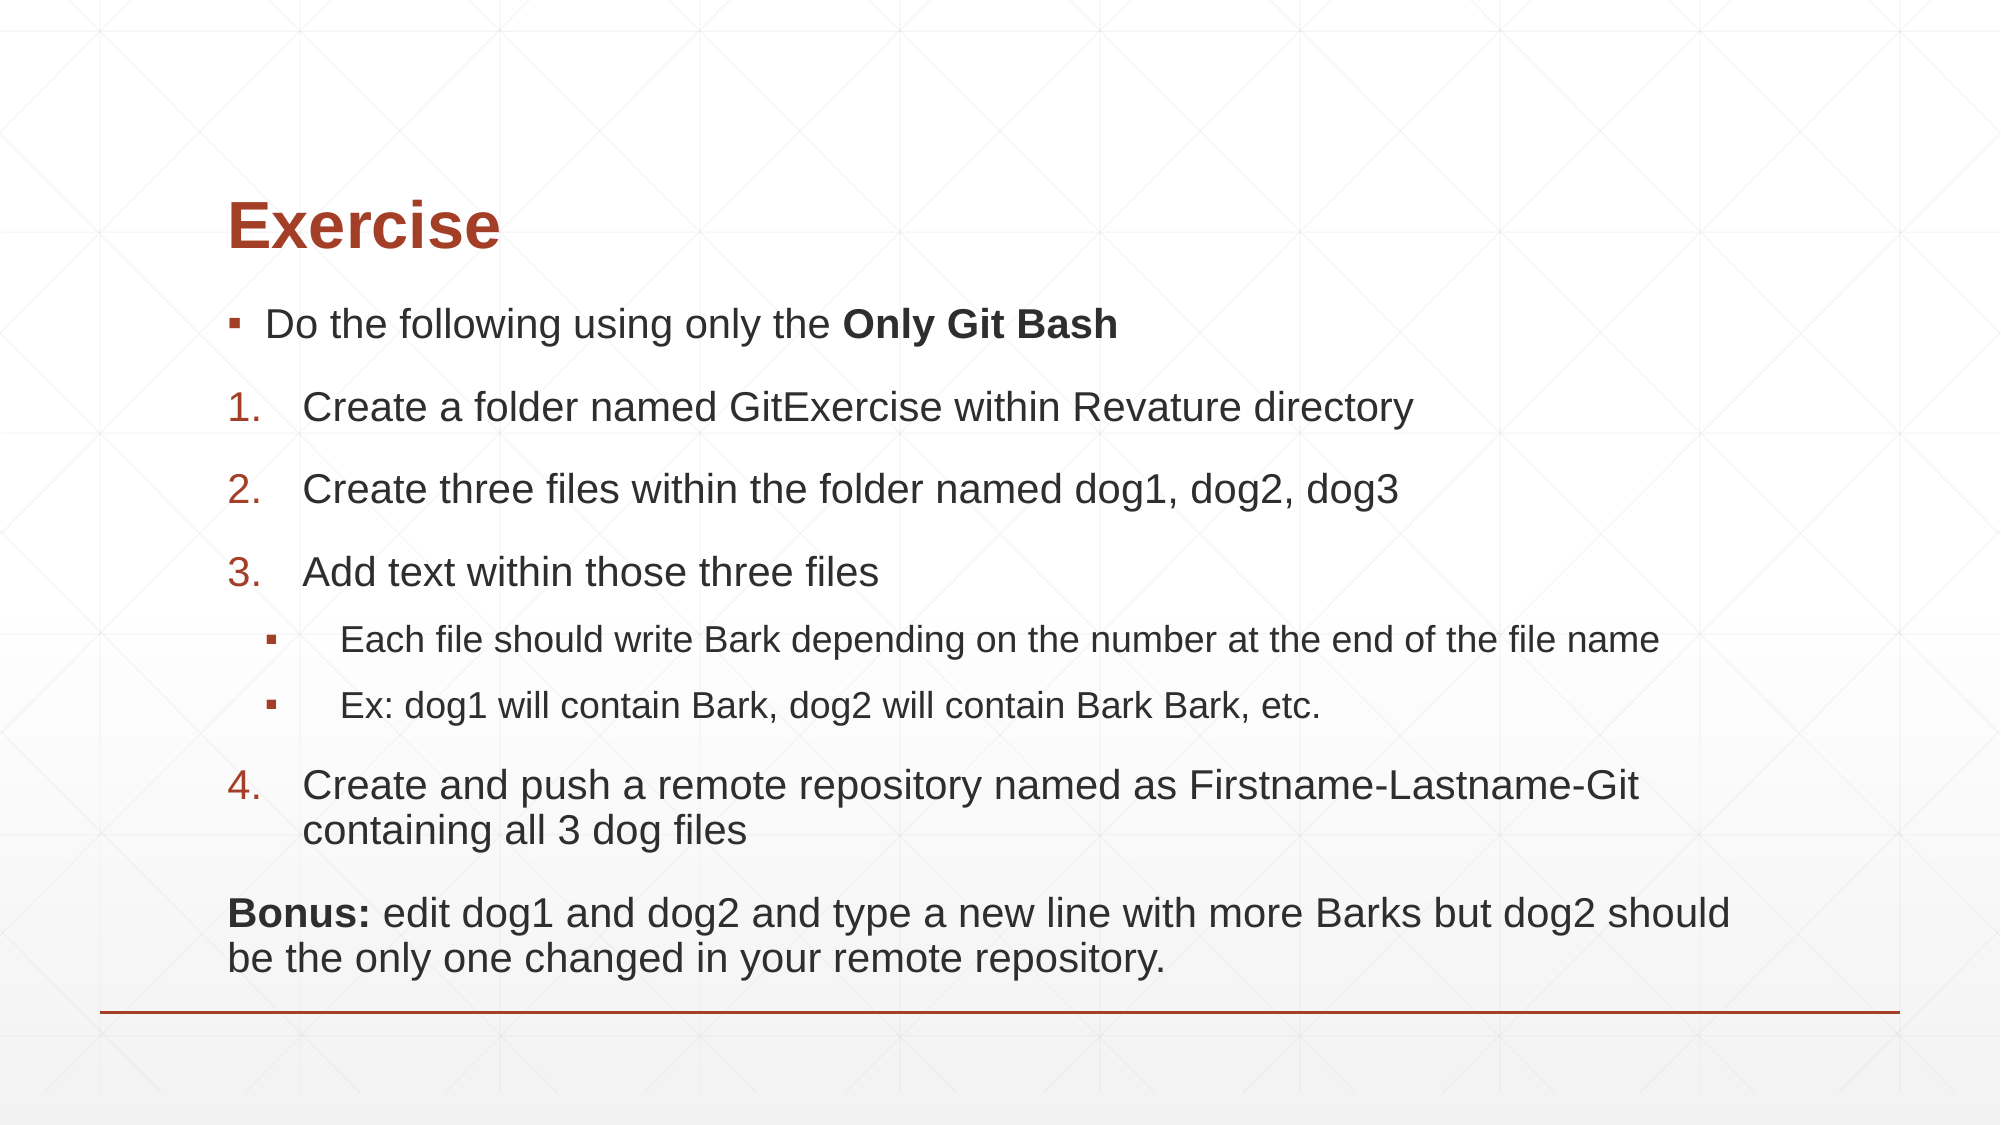

# Exercise
Do the following using only the Only Git Bash
Create a folder named GitExercise within Revature directory
Create three files within the folder named dog1, dog2, dog3
Add text within those three files
Each file should write Bark depending on the number at the end of the file name
Ex: dog1 will contain Bark, dog2 will contain Bark Bark, etc.
Create and push a remote repository named as Firstname-Lastname-Git containing all 3 dog files
Bonus: edit dog1 and dog2 and type a new line with more Barks but dog2 should be the only one changed in your remote repository.